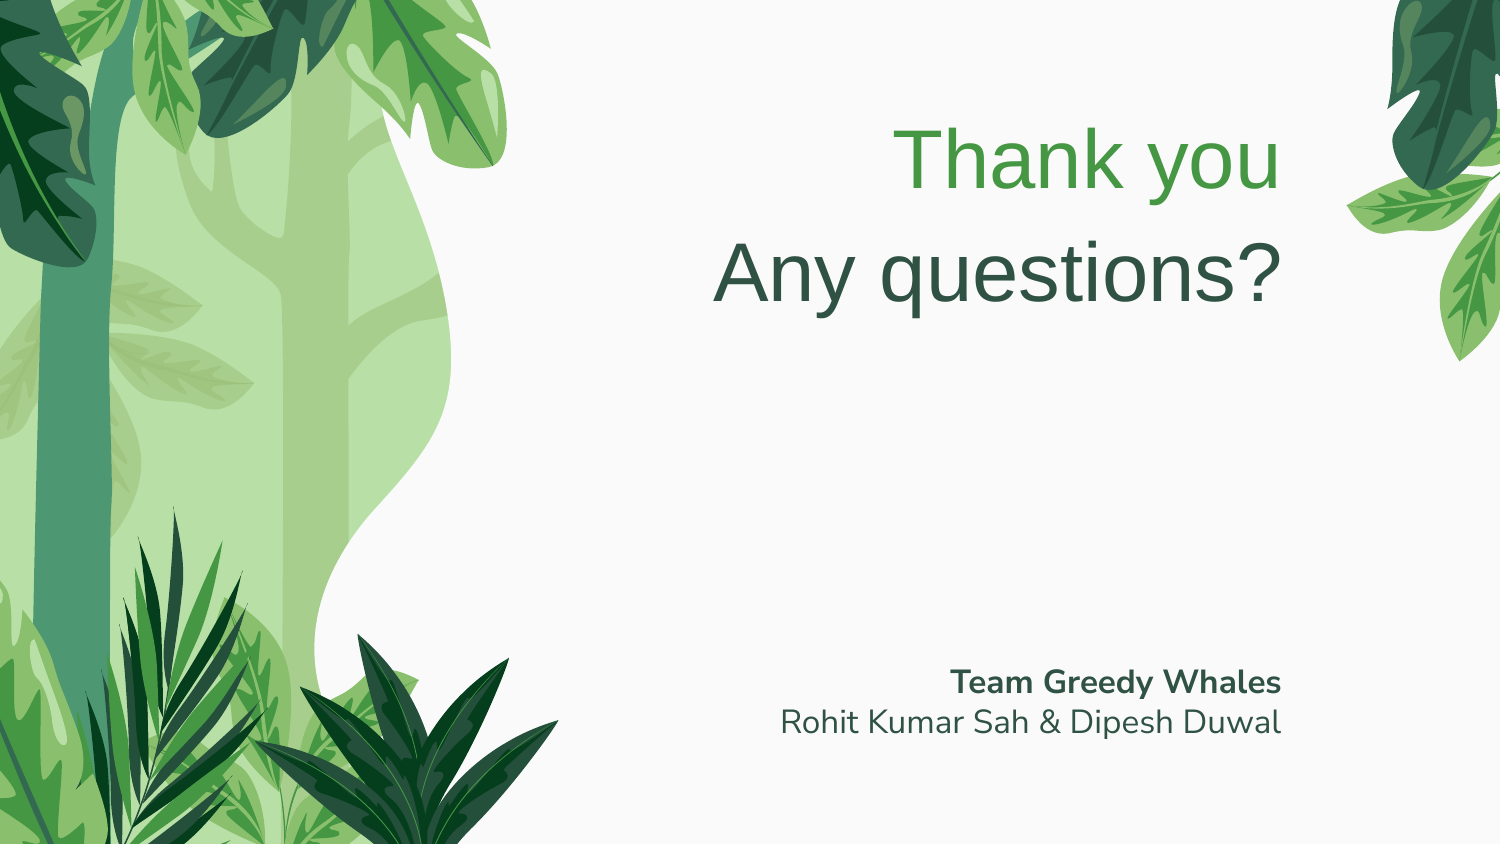

Thank you
# Any questions?
Team Greedy Whales
Rohit Kumar Sah & Dipesh Duwal